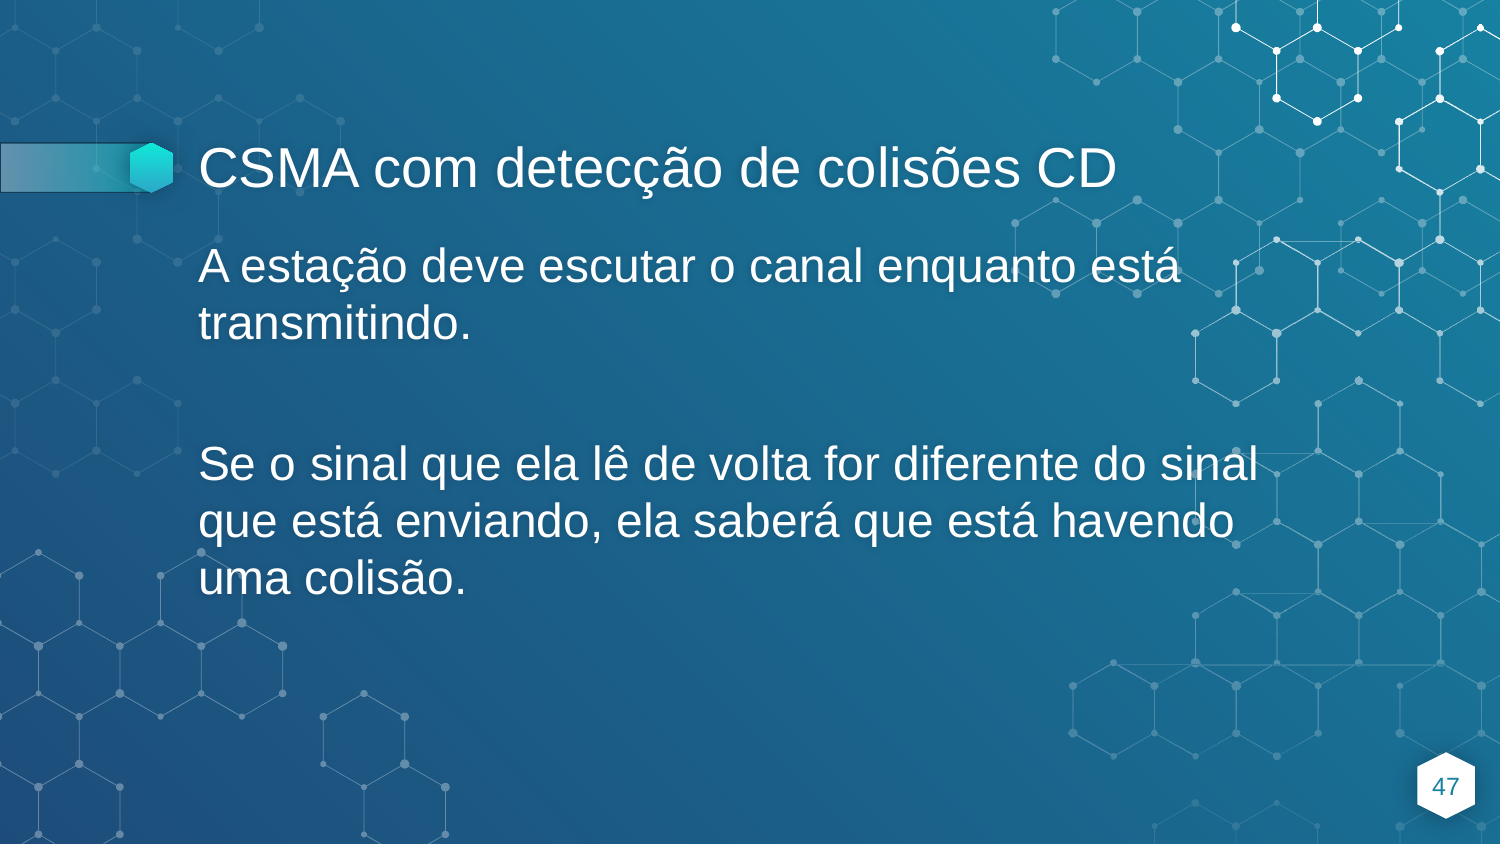

# CSMA com detecção de colisões CD
A estação deve escutar o canal enquanto está transmitindo.

Se o sinal que ela lê de volta for diferente do sinal que está enviando, ela saberá que está havendo uma colisão.

47